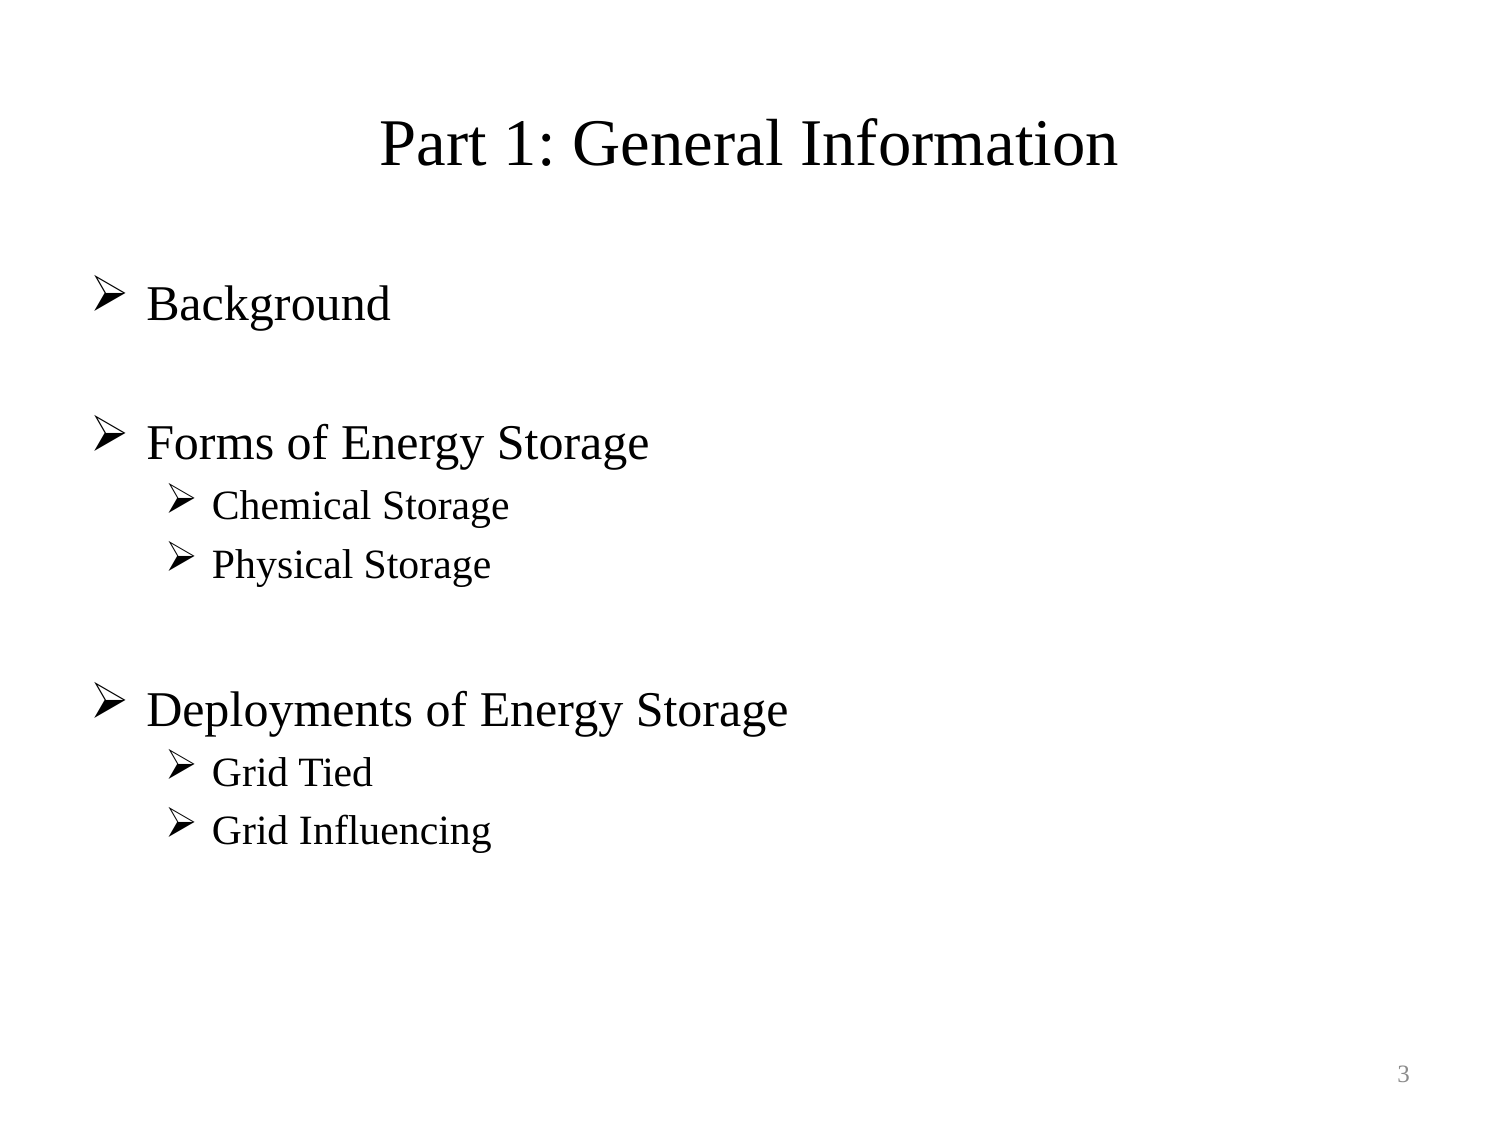

# Part 1: General Information
Background

Forms of Energy Storage
Chemical Storage
Physical Storage

Deployments of Energy Storage
Grid Tied
Grid Influencing
3